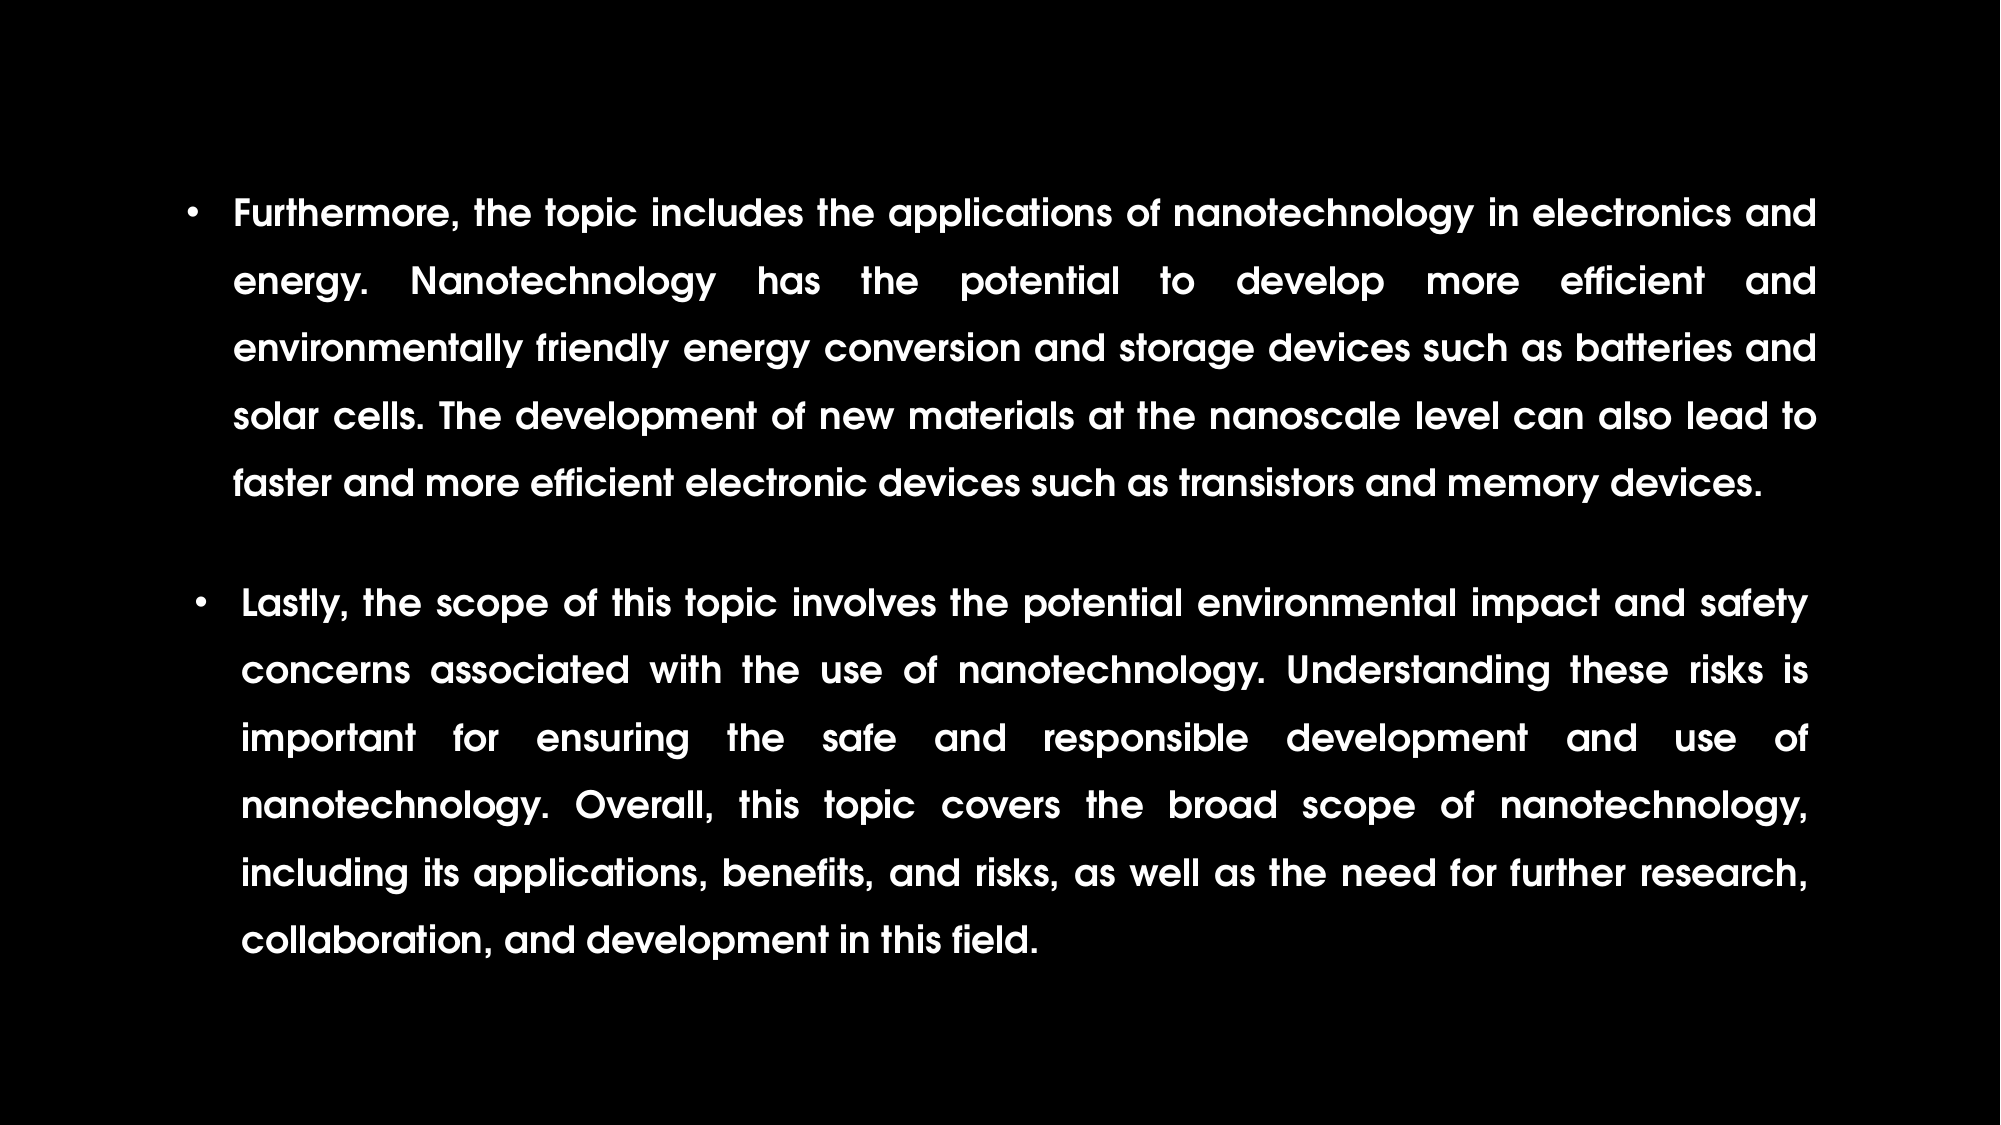

Furthermore, the topic includes the applications of nanotechnology in electronics and energy. Nanotechnology has the potential to develop more efficient and environmentally friendly energy conversion and storage devices such as batteries and solar cells. The development of new materials at the nanoscale level can also lead to faster and more efficient electronic devices such as transistors and memory devices.
Lastly, the scope of this topic involves the potential environmental impact and safety concerns associated with the use of nanotechnology. Understanding these risks is important for ensuring the safe and responsible development and use of nanotechnology. Overall, this topic covers the broad scope of nanotechnology, including its applications, benefits, and risks, as well as the need for further research, collaboration, and development in this field.